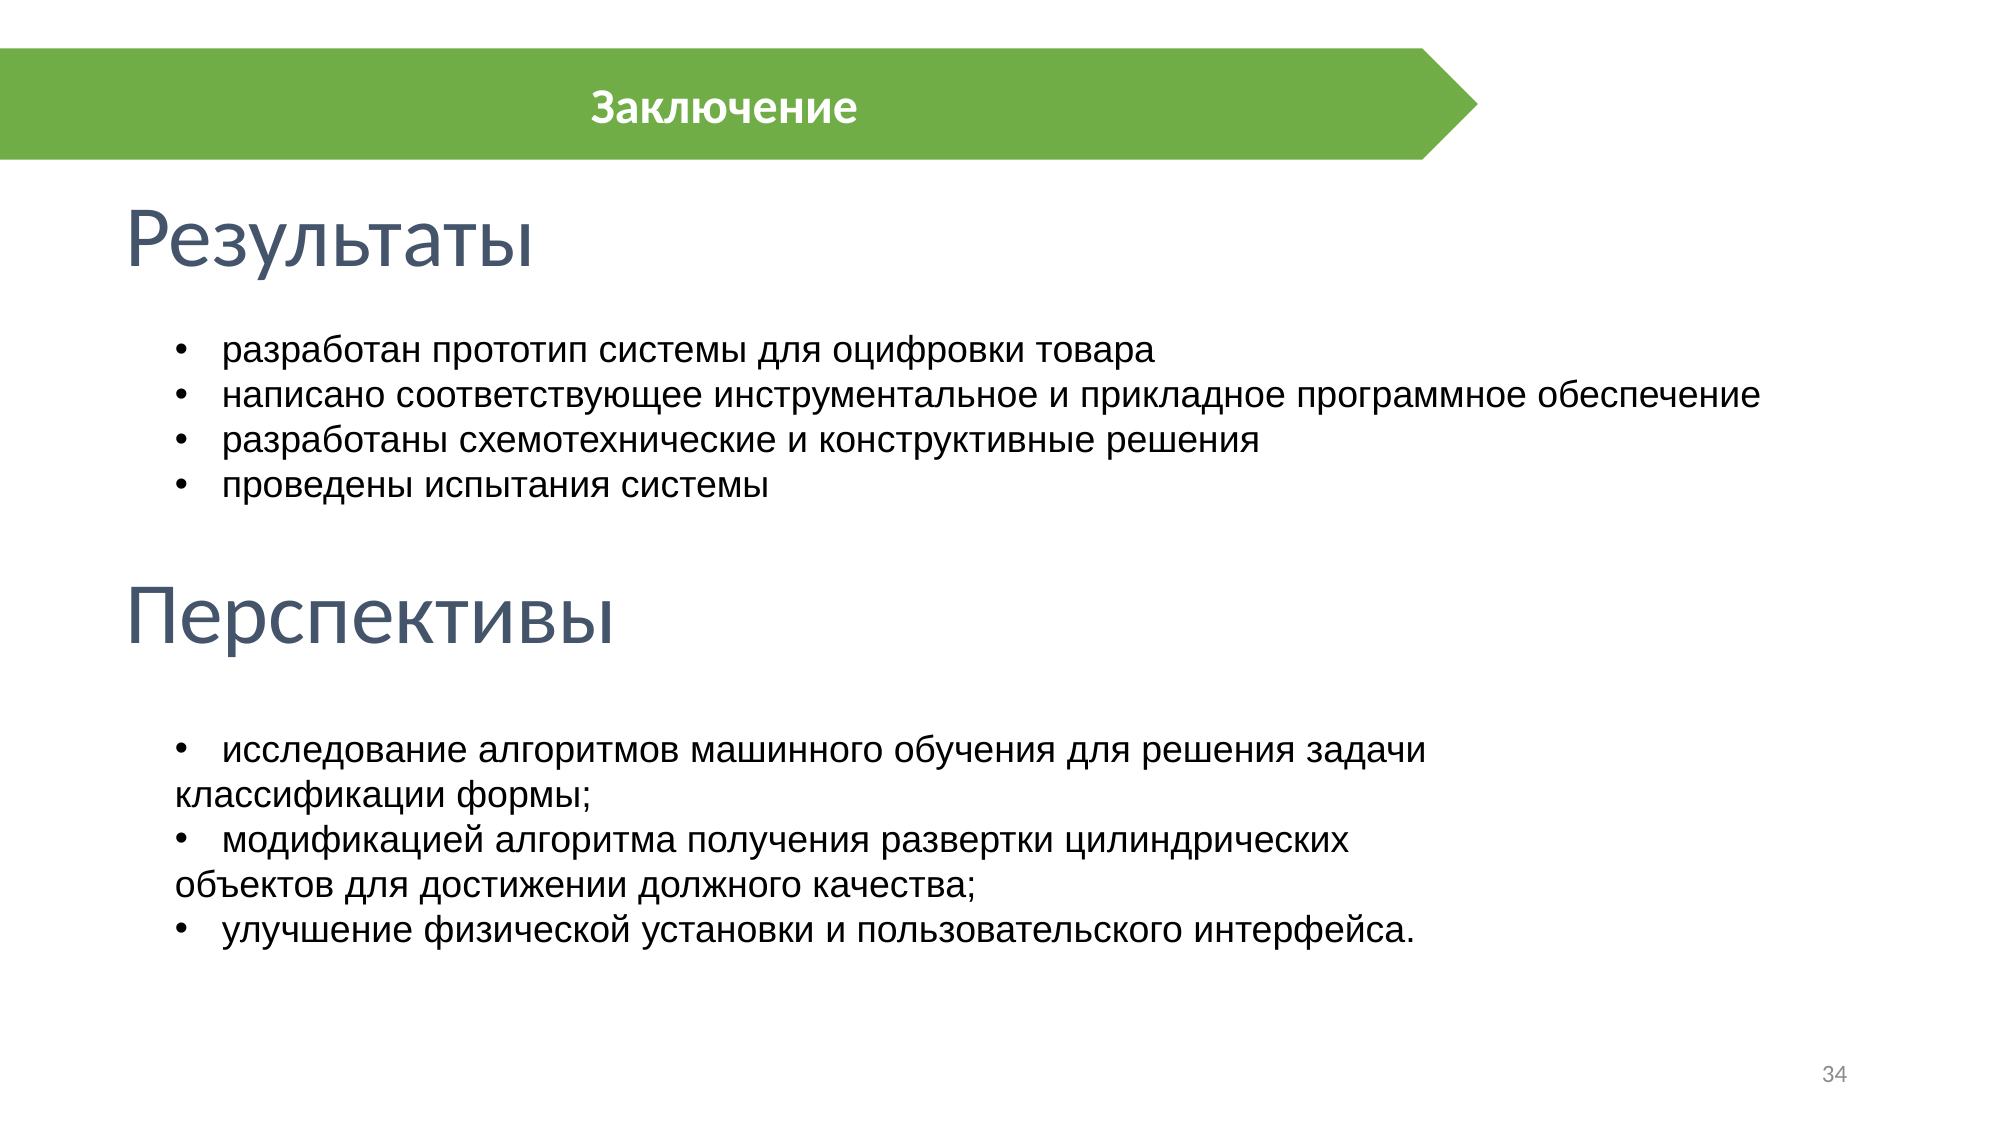

Заключение
# Результаты
разработан прототип системы для оцифровки товара
написано соответствующее инструментальное и прикладное программное обеспечение
разработаны схемотехнические и конструктивные решения
проведены испытания системы
Перспективы
исследование алгоритмов машинного обучения для решения задачи
классификации формы;
модификацией алгоритма получения развертки цилиндрических
объектов для достижении должного качества;
улучшение физической установки и пользовательского интерфейса.
34